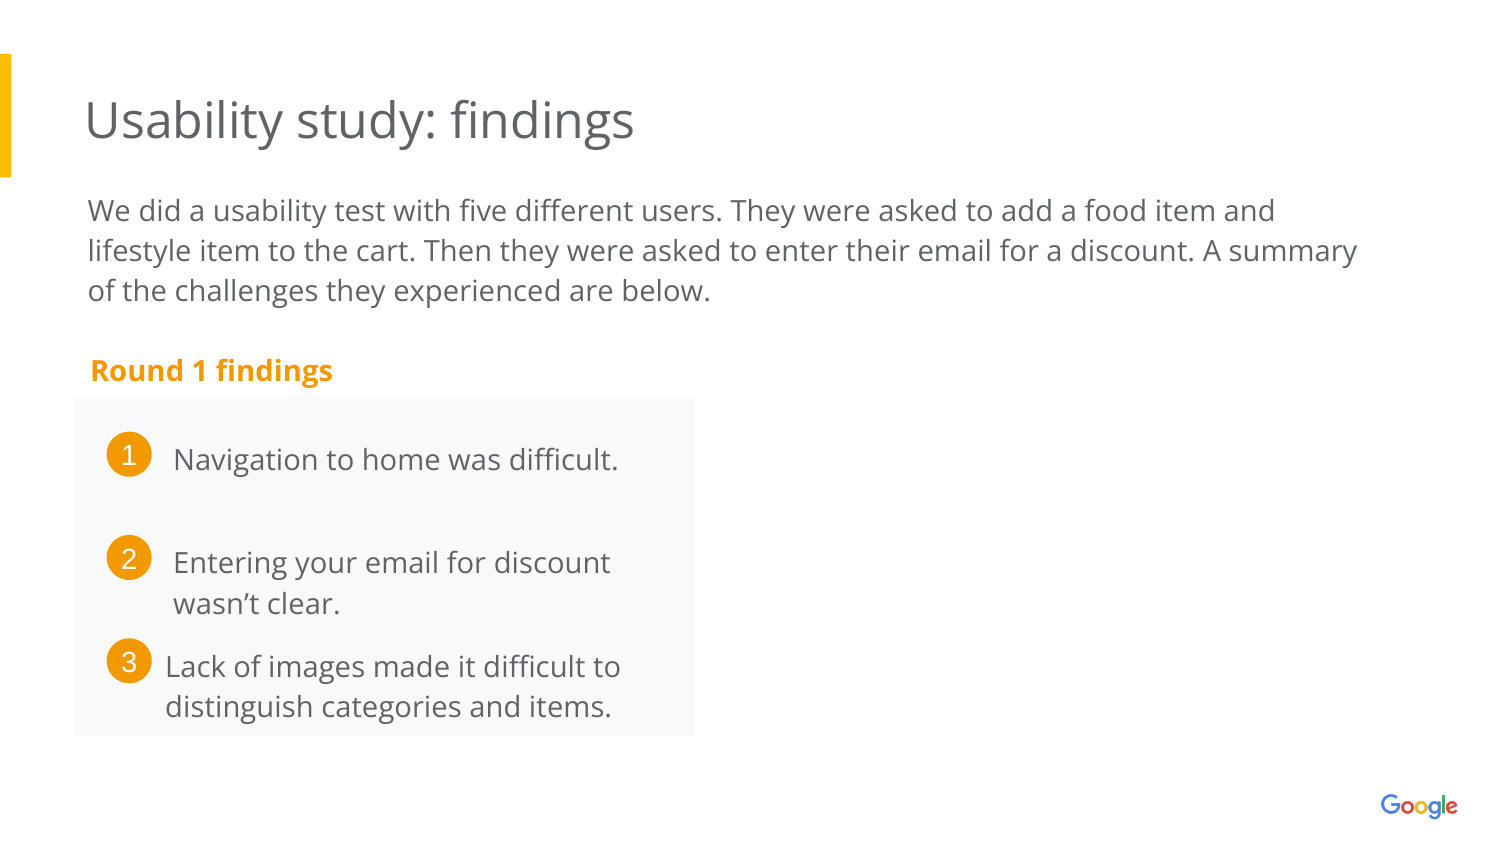

Usability study: findings
We did a usability test with five different users. They were asked to add a food item and lifestyle item to the cart. Then they were asked to enter their email for a discount. A summary of the challenges they experienced are below.

Round 1 findings

Navigation to home was difficult.
1
Entering your email for discount wasn’t clear.
2
Lack of images made it difficult to distinguish categories and items.
3